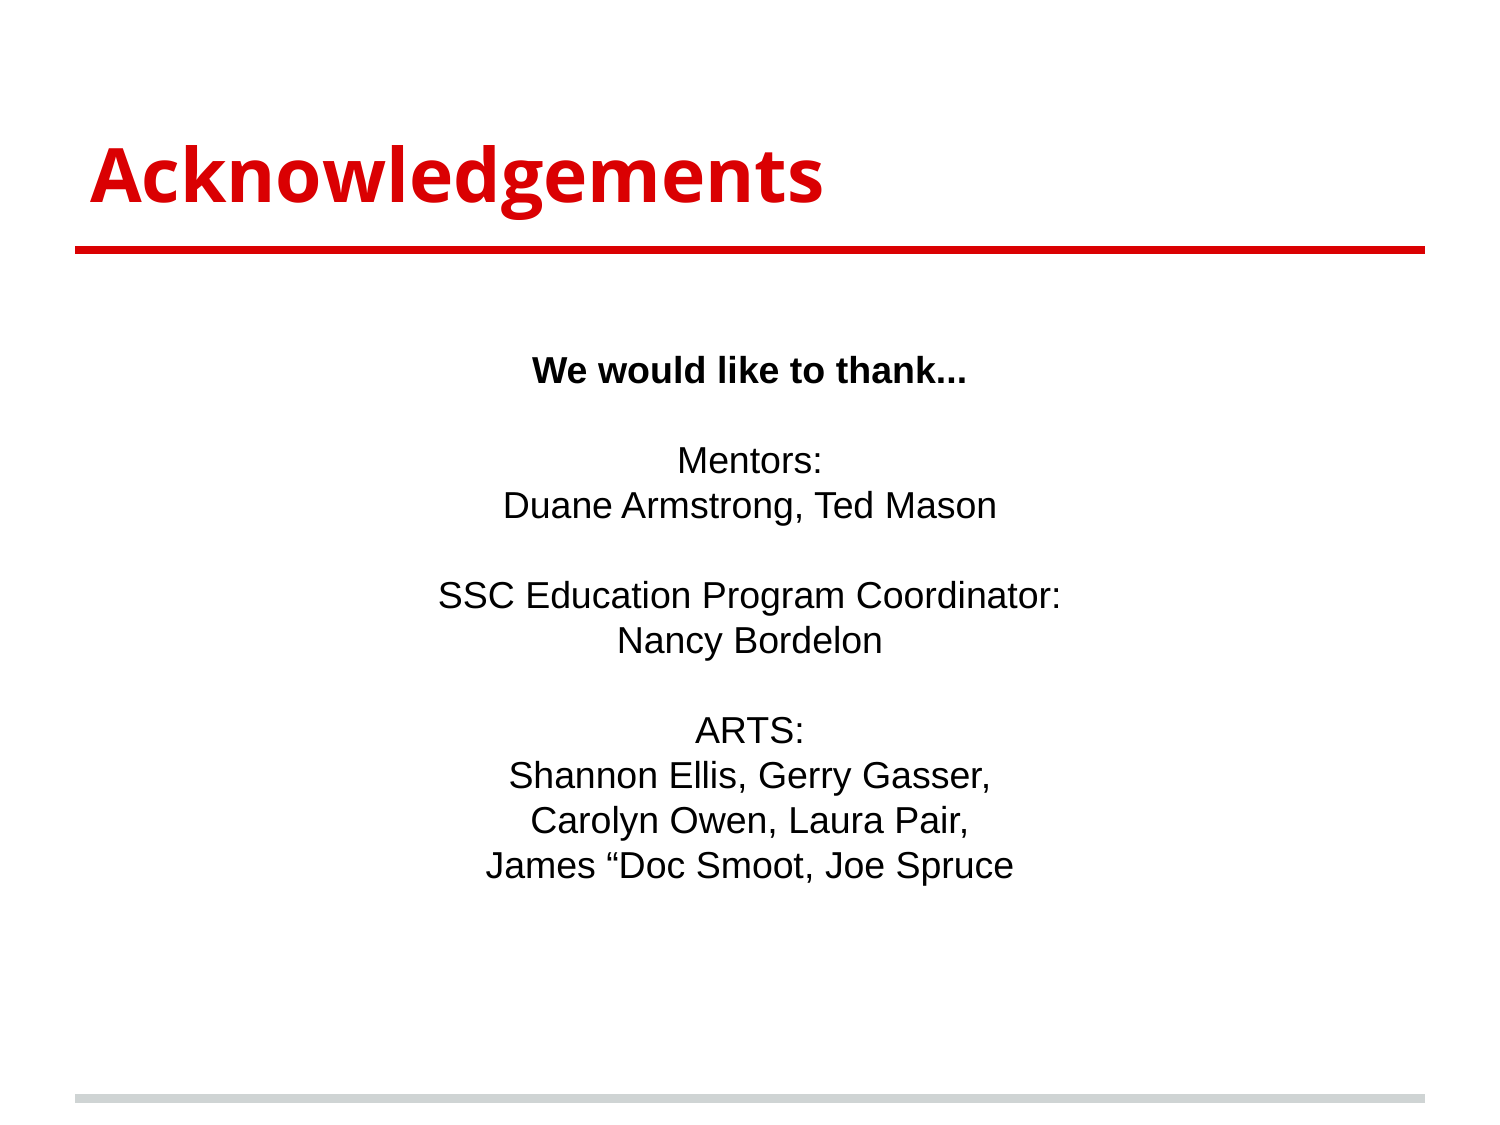

# Acknowledgements
We would like to thank...

Mentors:
Duane Armstrong, Ted Mason

SSC Education Program Coordinator:
Nancy Bordelon

ARTS:
Shannon Ellis, Gerry Gasser,
Carolyn Owen, Laura Pair,
James “Doc Smoot, Joe Spruce